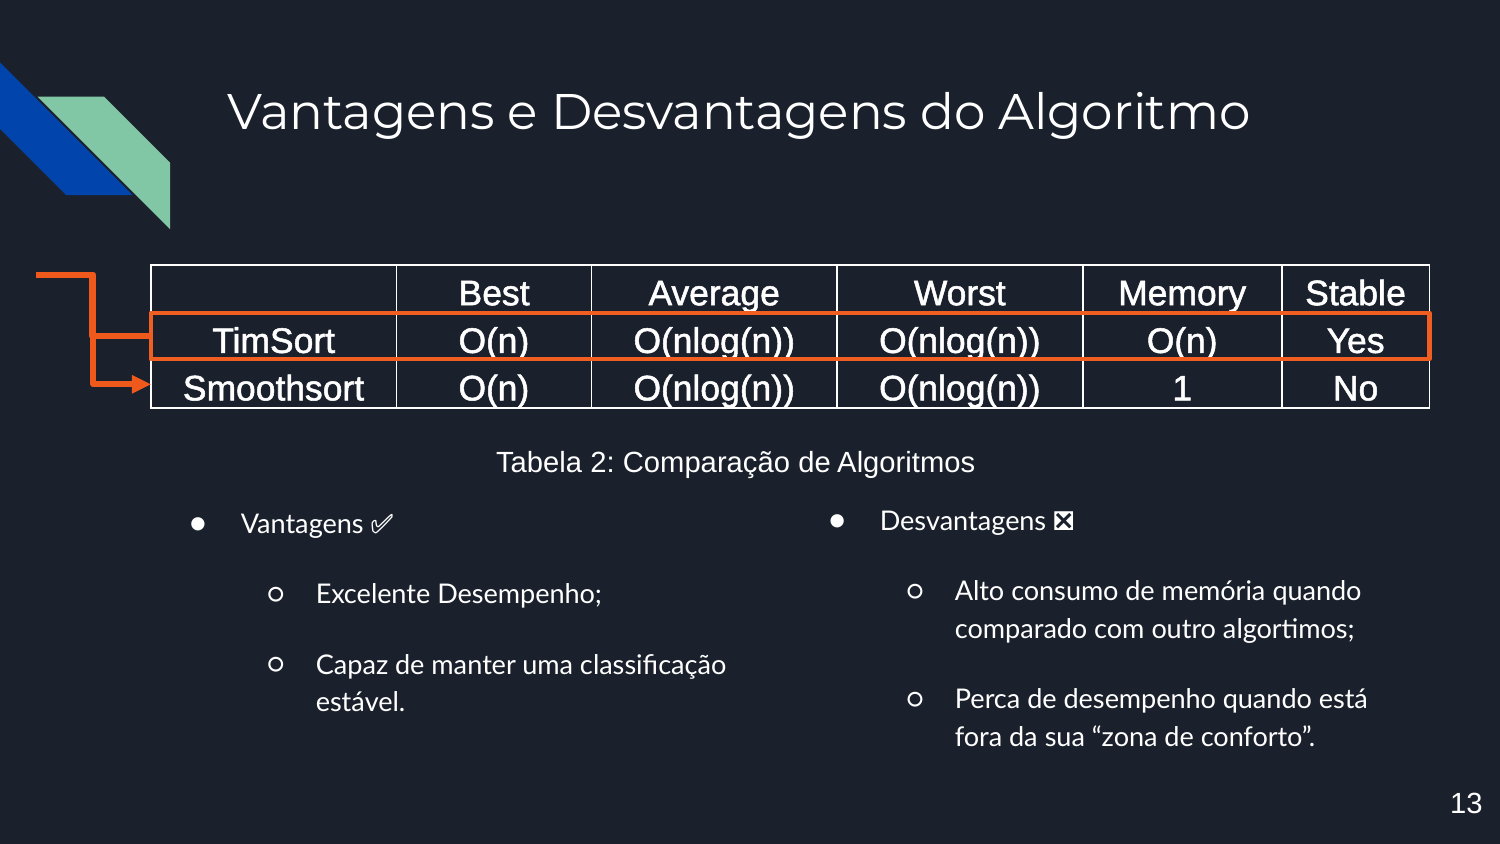

# Vantagens e Desvantagens do Algoritmo
|  | Best | Average | Worst | Memory | Stable |
| --- | --- | --- | --- | --- | --- |
| TimSort | O(n) | O(nlog(n)) | O(nlog(n)) | O(n) | Yes |
| Smoothsort | O(n) | O(nlog(n)) | O(nlog(n)) | 1 | No |

Tabela 2: Comparação de Algoritmos
Desvantagens ❎
Alto consumo de memória quando comparado com outro algortimos;
Perca de desempenho quando está fora da sua “zona de conforto”.
Vantagens ✅
Excelente Desempenho;
Capaz de manter uma classificação estável.
13